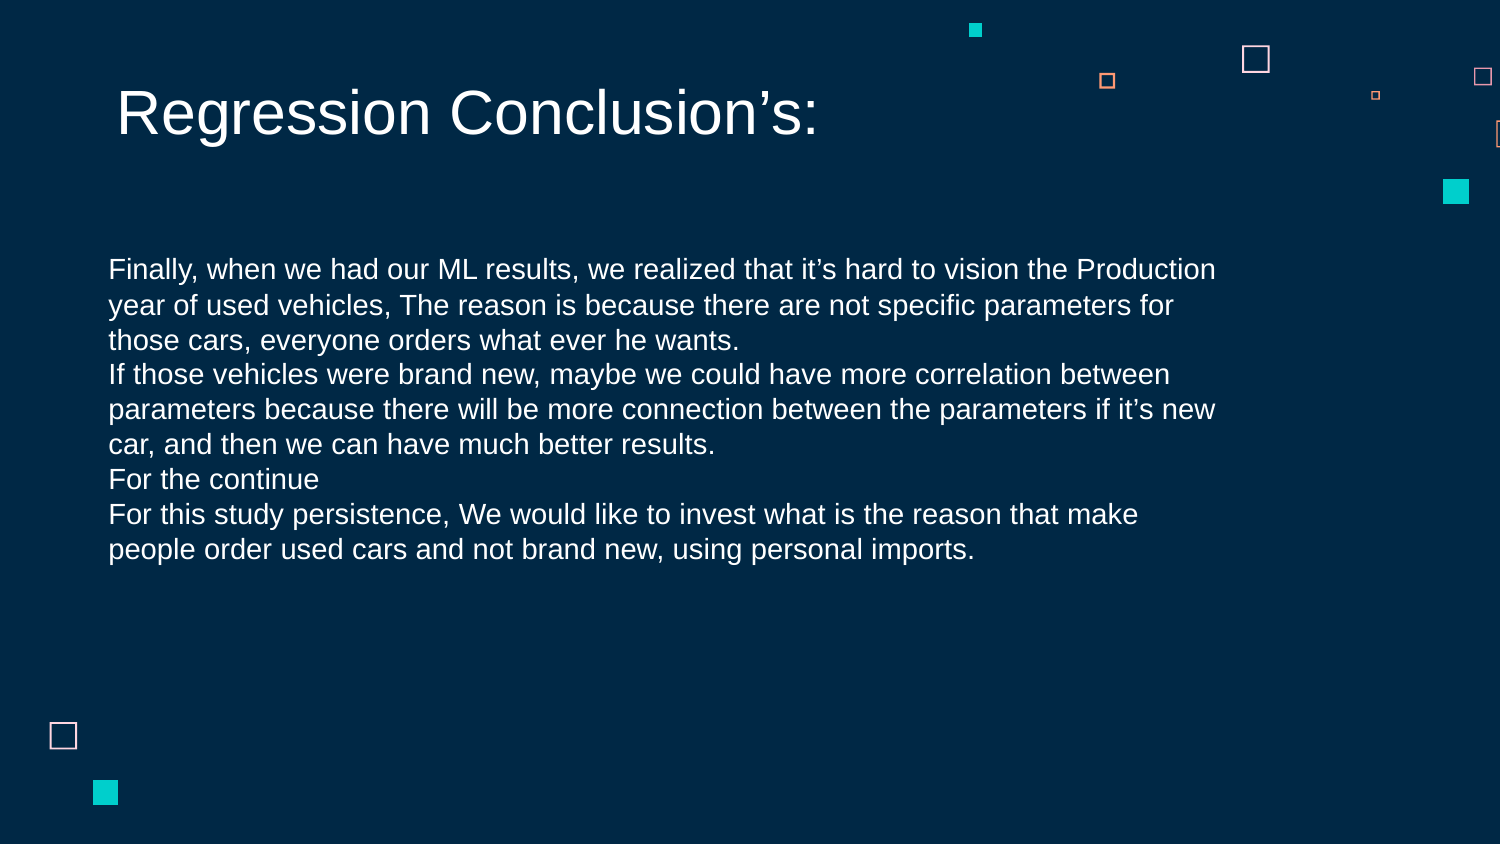

# Regression Conclusion’s:
Finally, when we had our ML results, we realized that it’s hard to vision the Production year of used vehicles, The reason is because there are not specific parameters for those cars, everyone orders what ever he wants.
If those vehicles were brand new, maybe we could have more correlation between parameters because there will be more connection between the parameters if it’s new car, and then we can have much better results.
For the continue
For this study persistence, We would like to invest what is the reason that make people order used cars and not brand new, using personal imports.